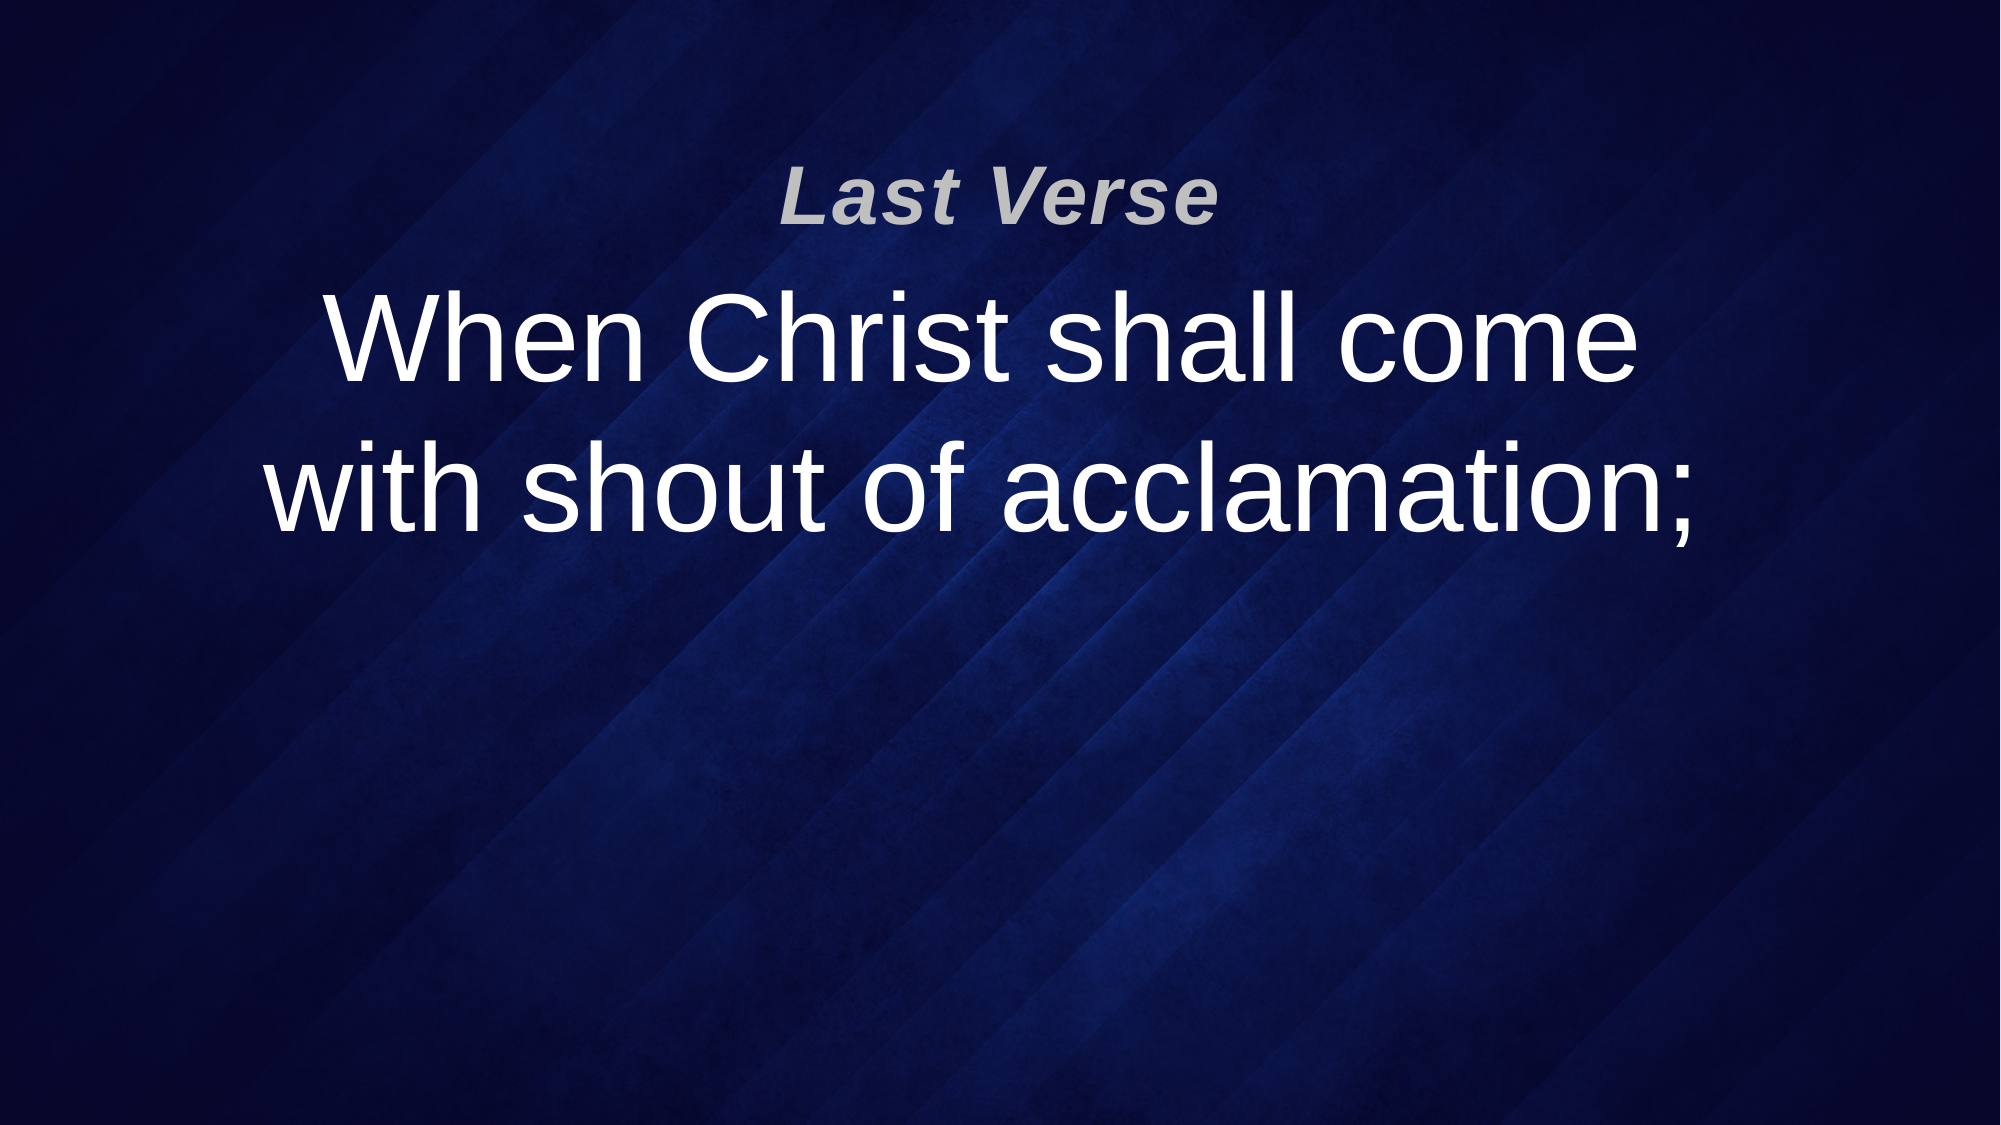

Last Verse
# When Christ shall come with shout of acclamation;